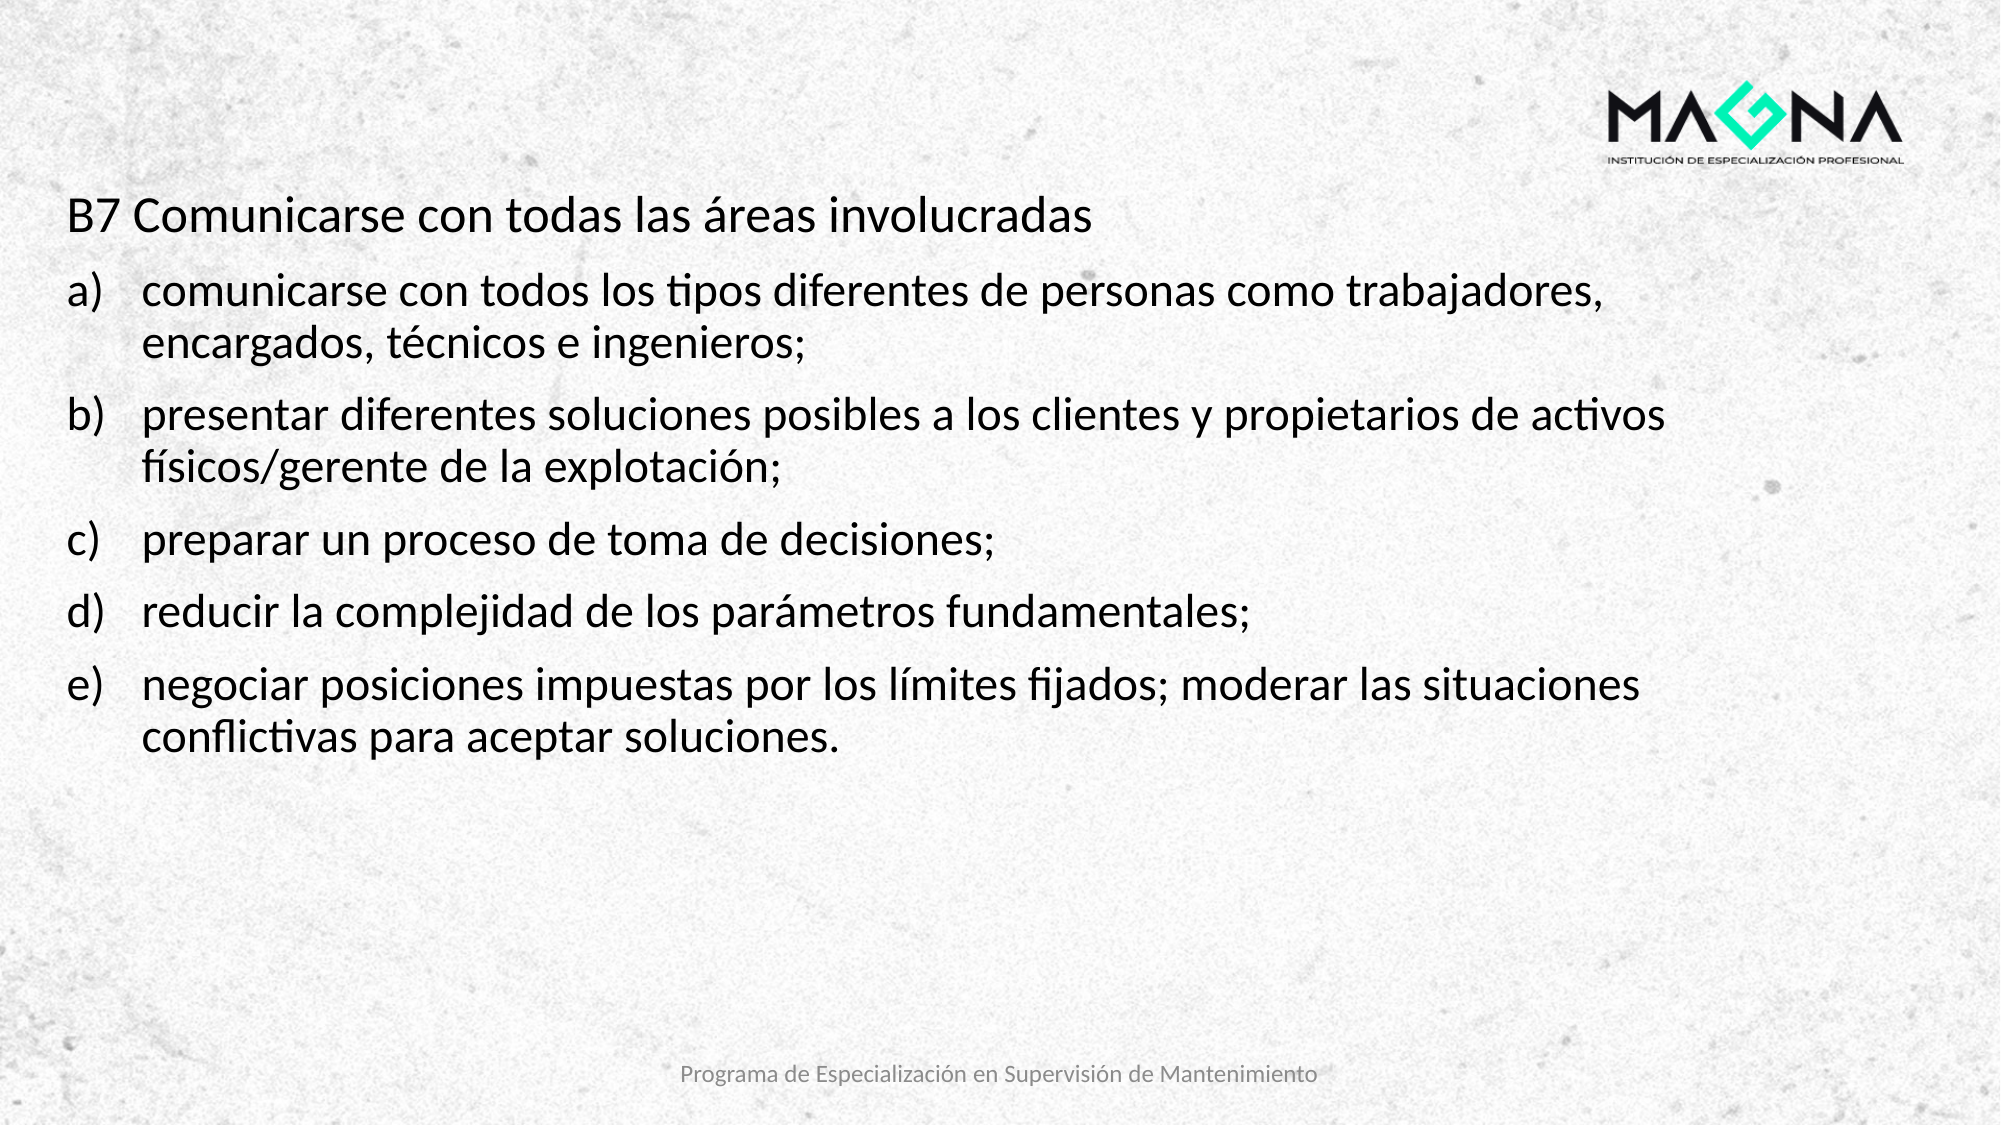

B7 Comunicarse con todas las áreas involucradas
comunicarse con todos los tipos diferentes de personas como trabajadores, encargados, técnicos e ingenieros;
presentar diferentes soluciones posibles a los clientes y propietarios de activos físicos/gerente de la explotación;
preparar un proceso de toma de decisiones;
reducir la complejidad de los parámetros fundamentales;
negociar posiciones impuestas por los límites fijados; moderar las situaciones conflictivas para aceptar soluciones.